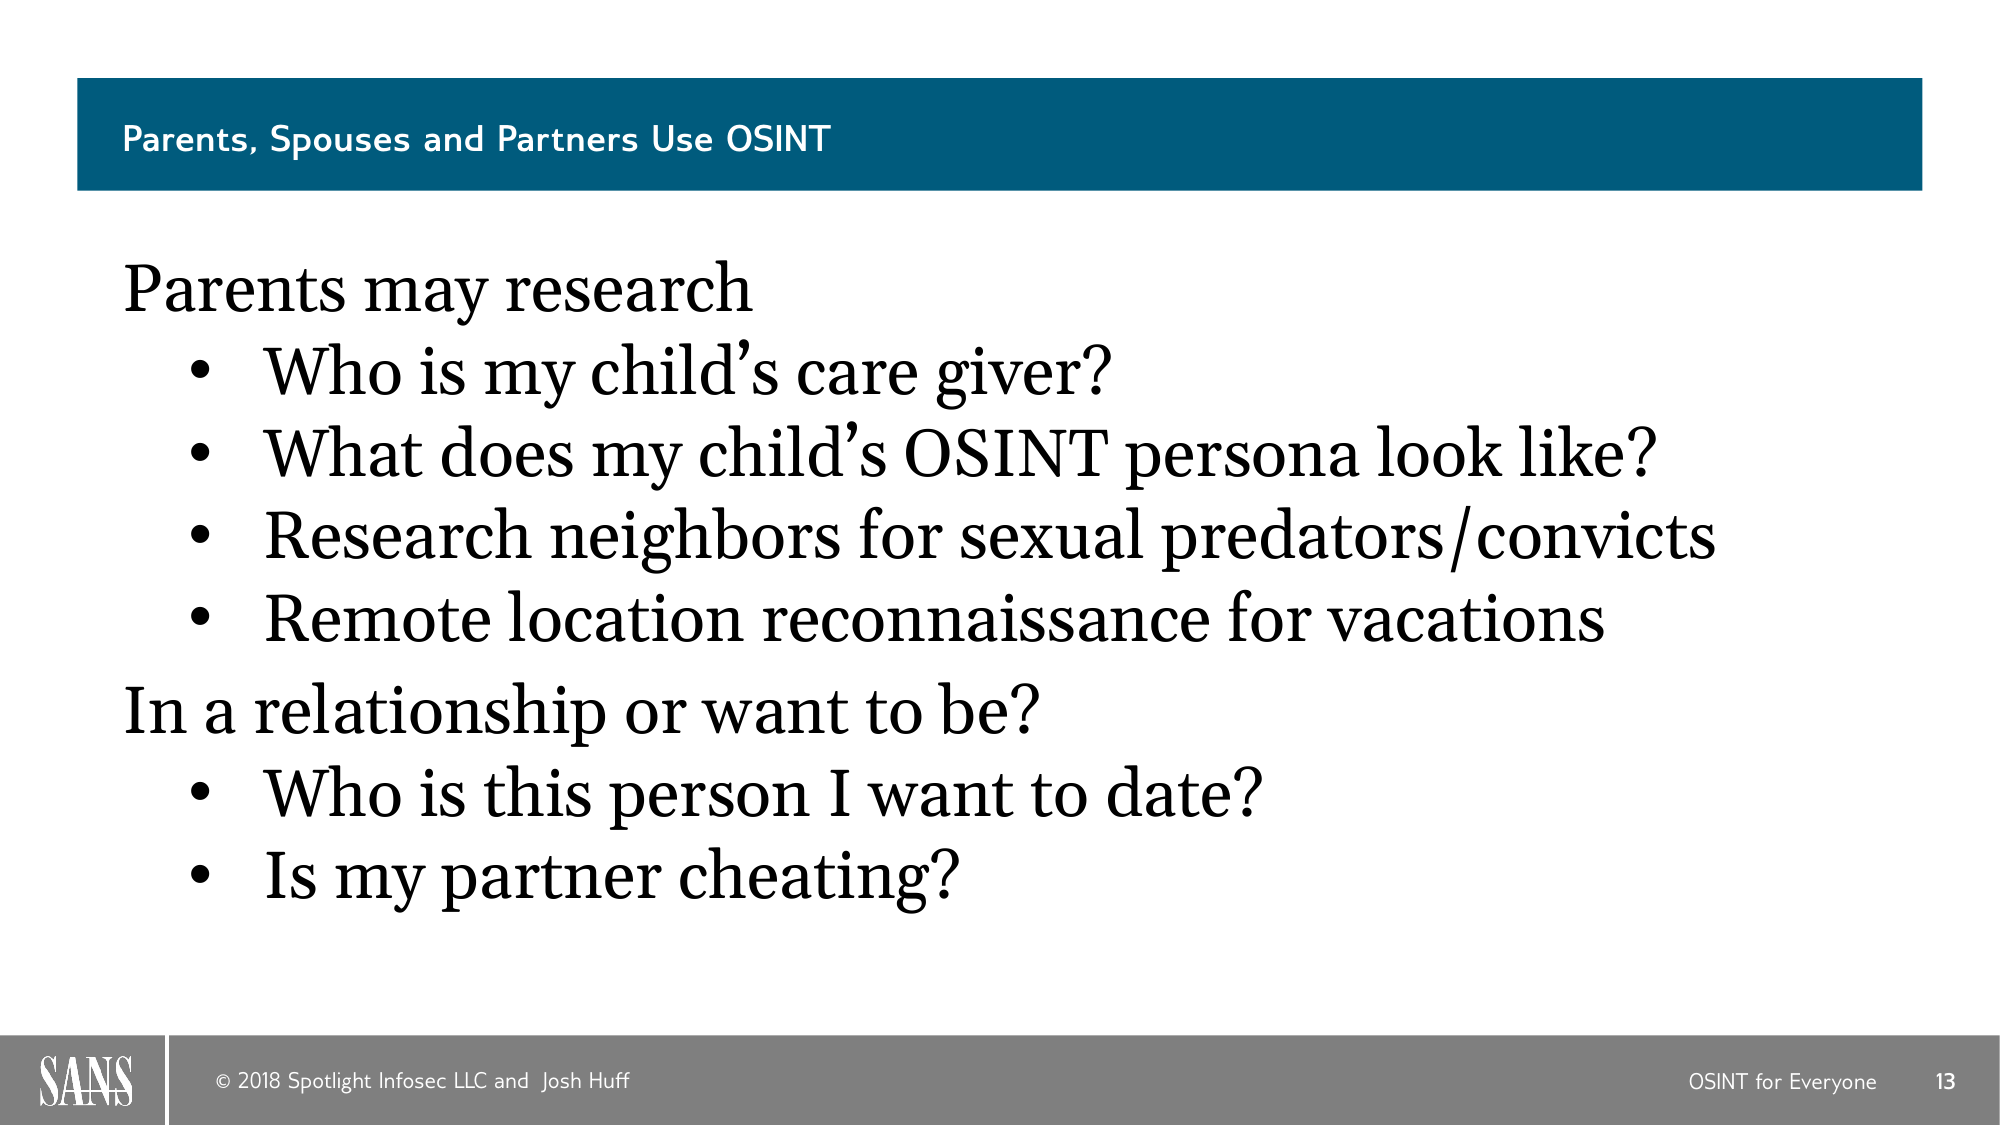

# Parents, Spouses and Partners Use OSINT
Parents may research
Who is my child’s care giver?
What does my child’s OSINT persona look like?
Research neighbors for sexual predators/convicts
Remote location reconnaissance for vacations
In a relationship or want to be?
Who is this person I want to date?
Is my partner cheating?
OSINT for Everyone
13